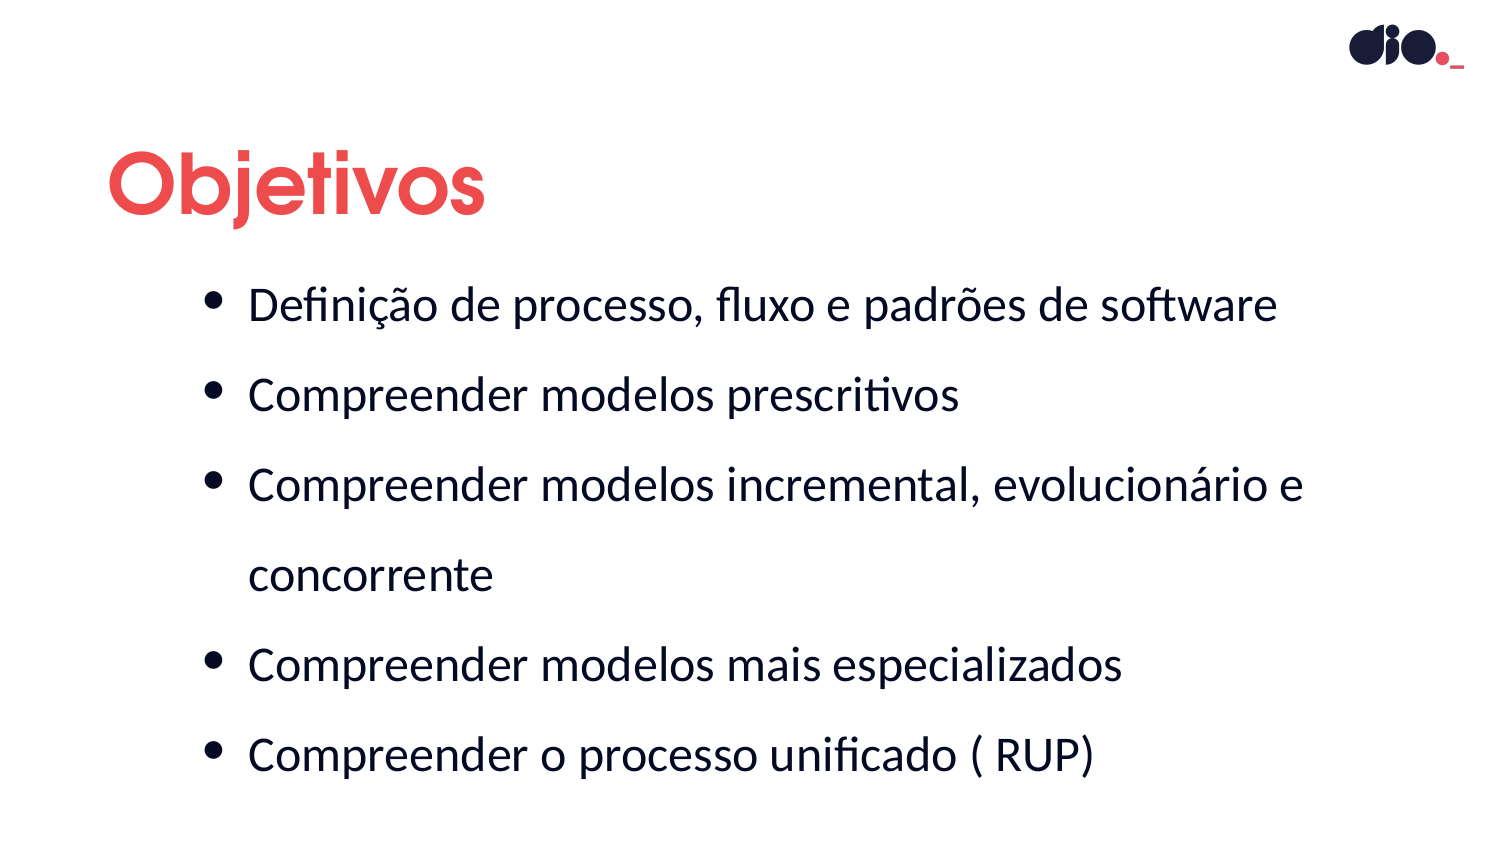

Objetivos
Definição de processo, fluxo e padrões de software
Compreender modelos prescritivos
Compreender modelos incremental, evolucionário e concorrente
Compreender modelos mais especializados
Compreender o processo unificado ( RUP)